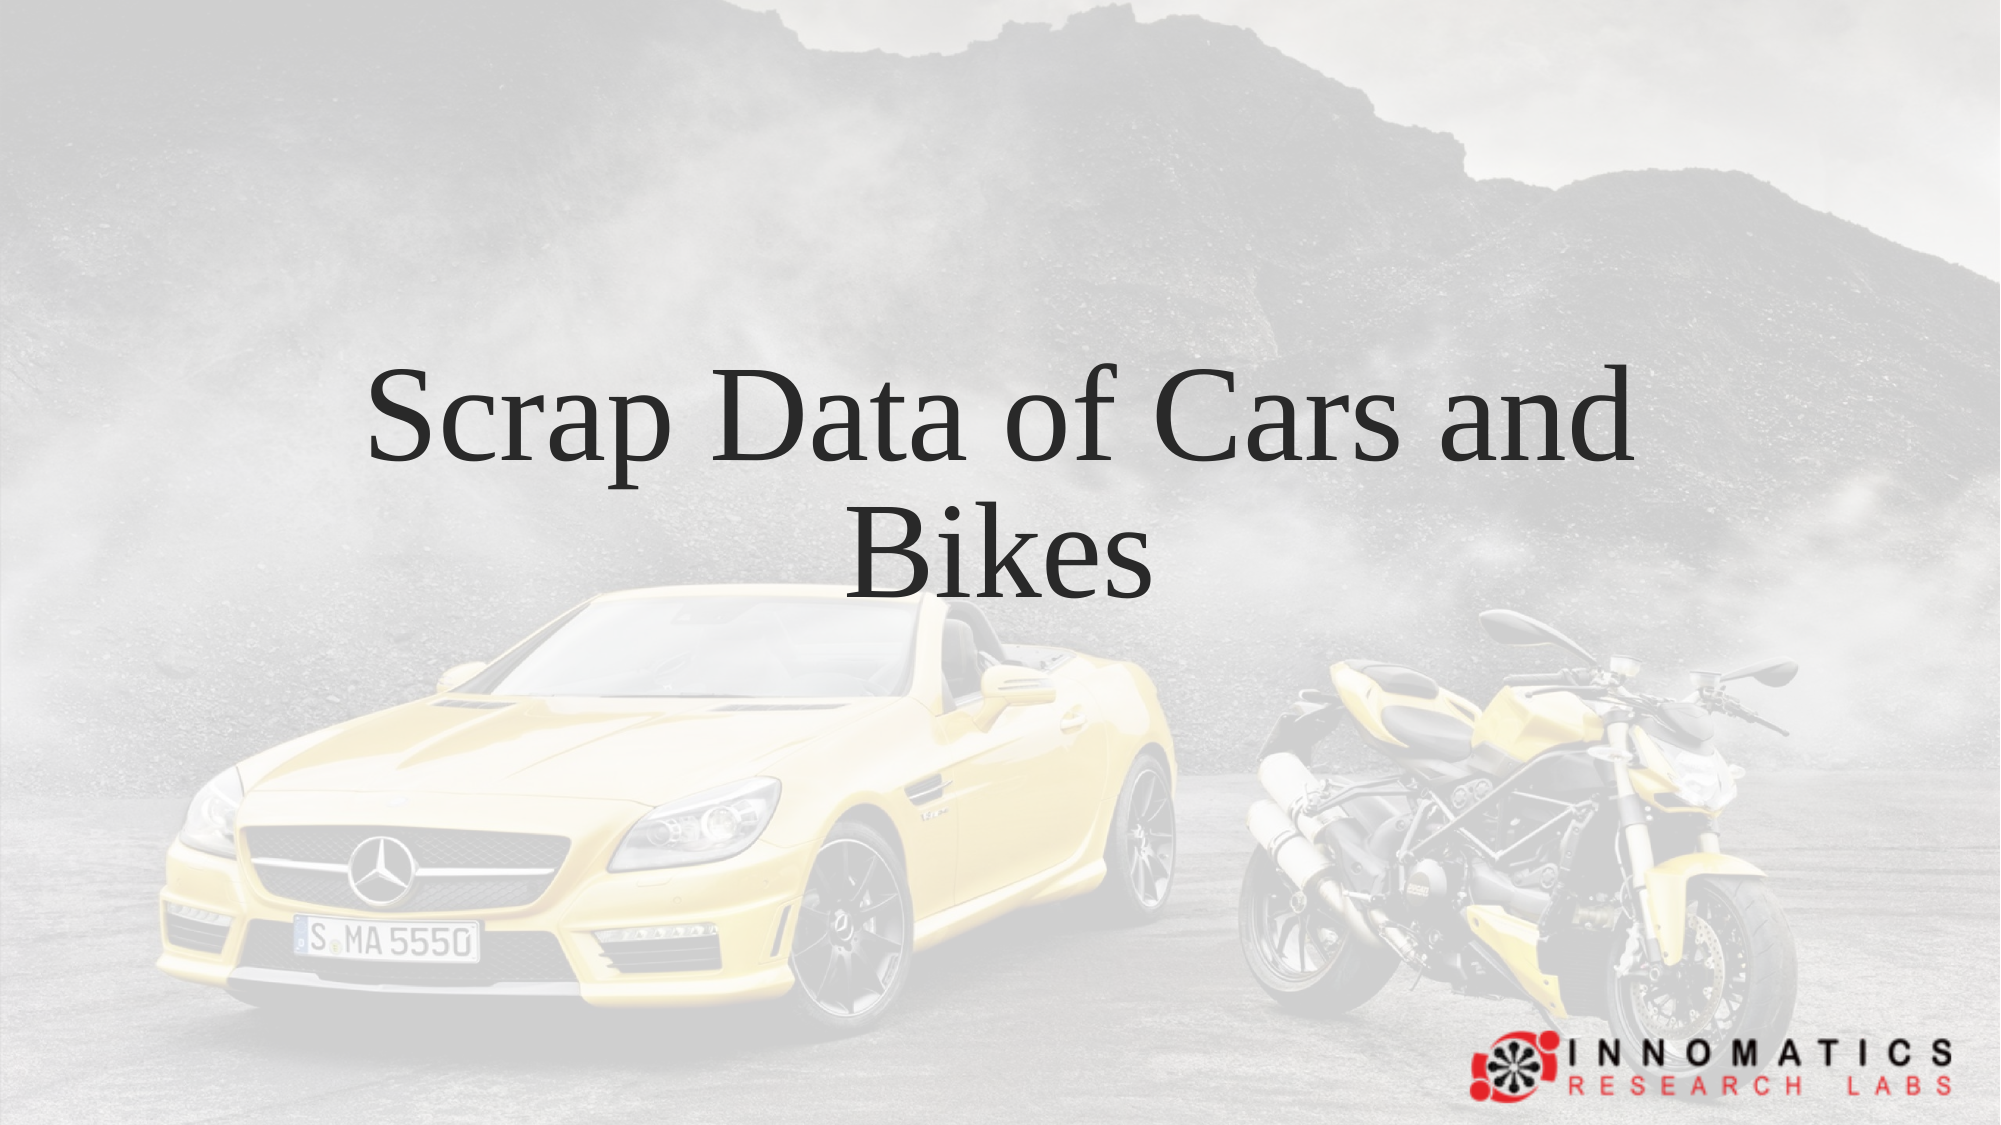

# Scrap Data of Cars and Bikes